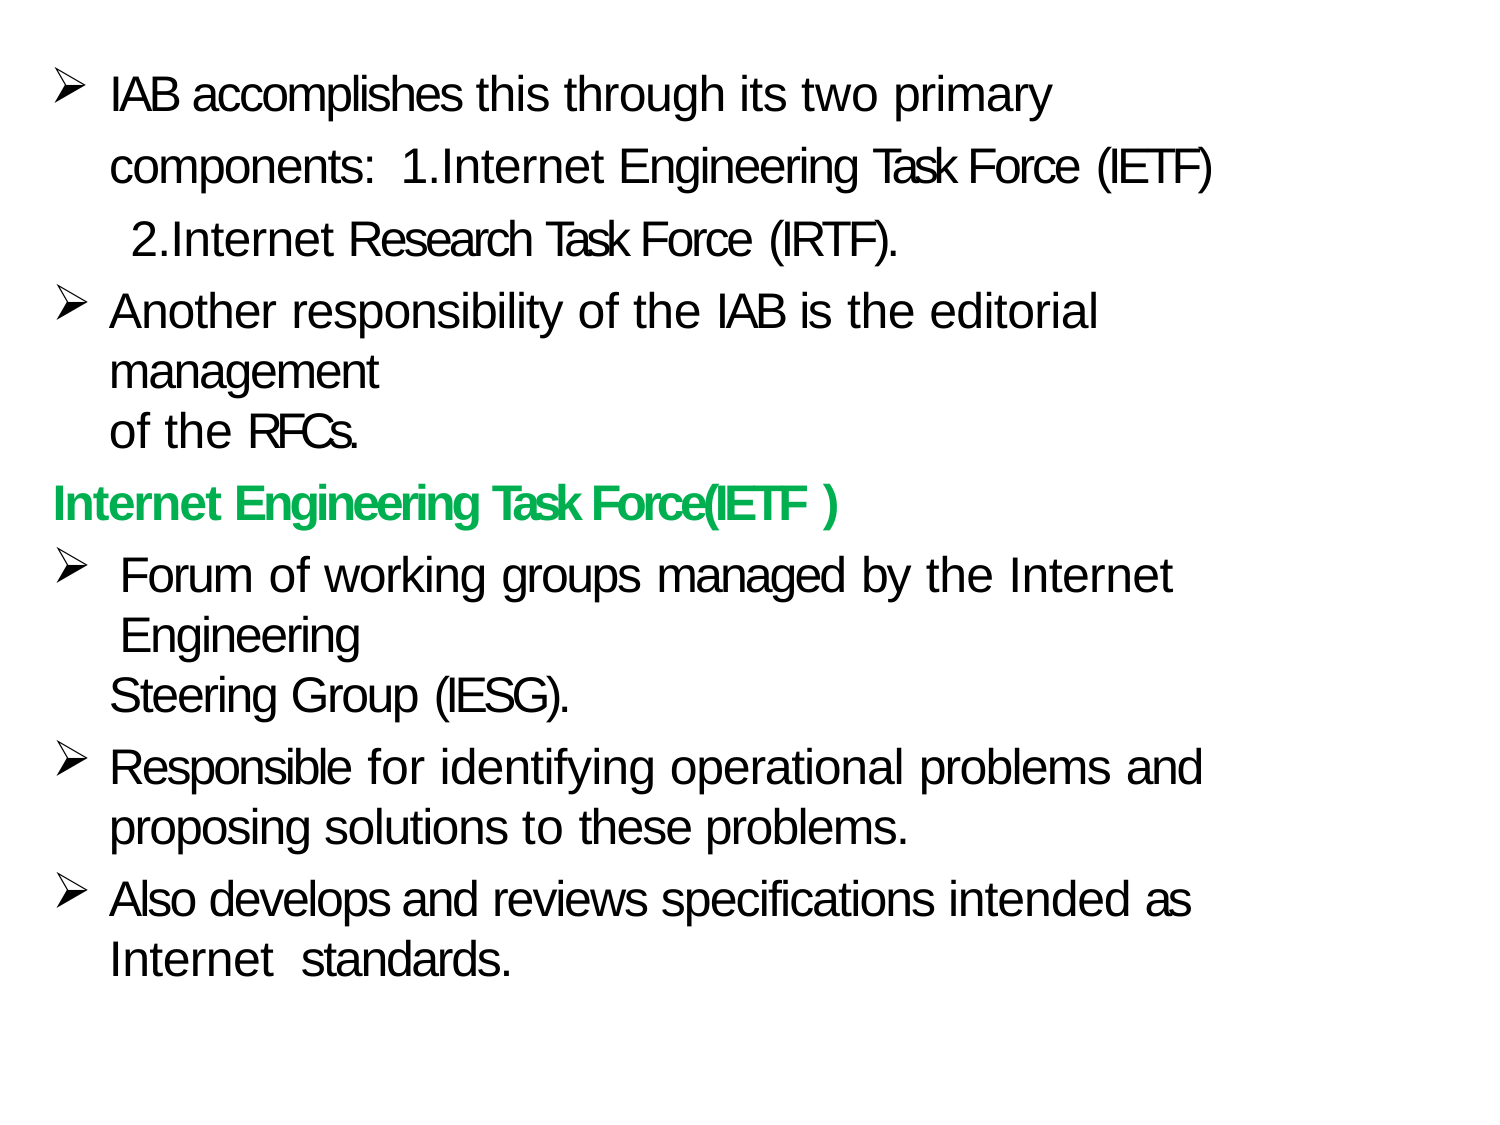

IAB accomplishes this through its two primary components:  1.Internet Engineering Task Force (IETF)
2.Internet Research Task Force (IRTF).
Another responsibility of the IAB is the editorial management
of the RFCs.
Internet Engineering Task Force(IETF )
Forum of working groups managed by the Internet Engineering
Steering Group (IESG).
Responsible for identifying operational problems and
proposing solutions to these problems.
Also develops and reviews specifications intended as Internet  standards.